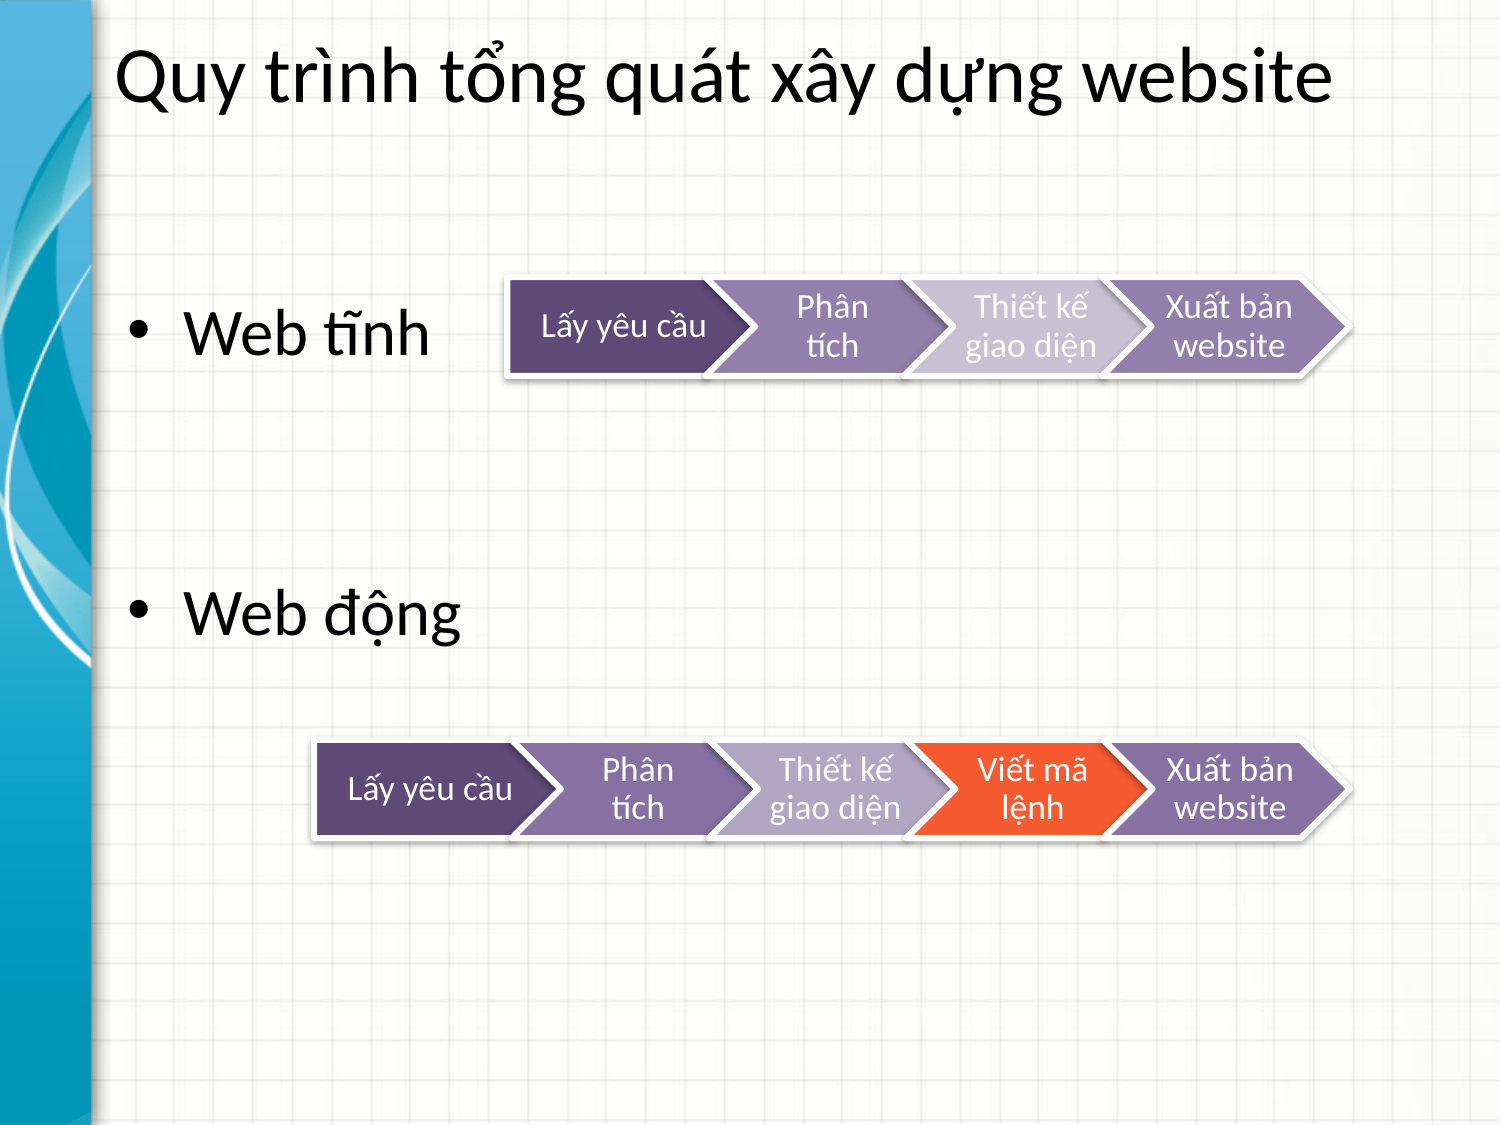

# Quy trình tổng quát xây dựng website

Web tĩnh

Web động
Lấy yêu cầu
Phân tích
Thiết kế giao diện
Xuất bản website
Lấy yêu cầu
Phân tích
Thiết kế giao diện
Viết mã lệnh
Xuất bản website